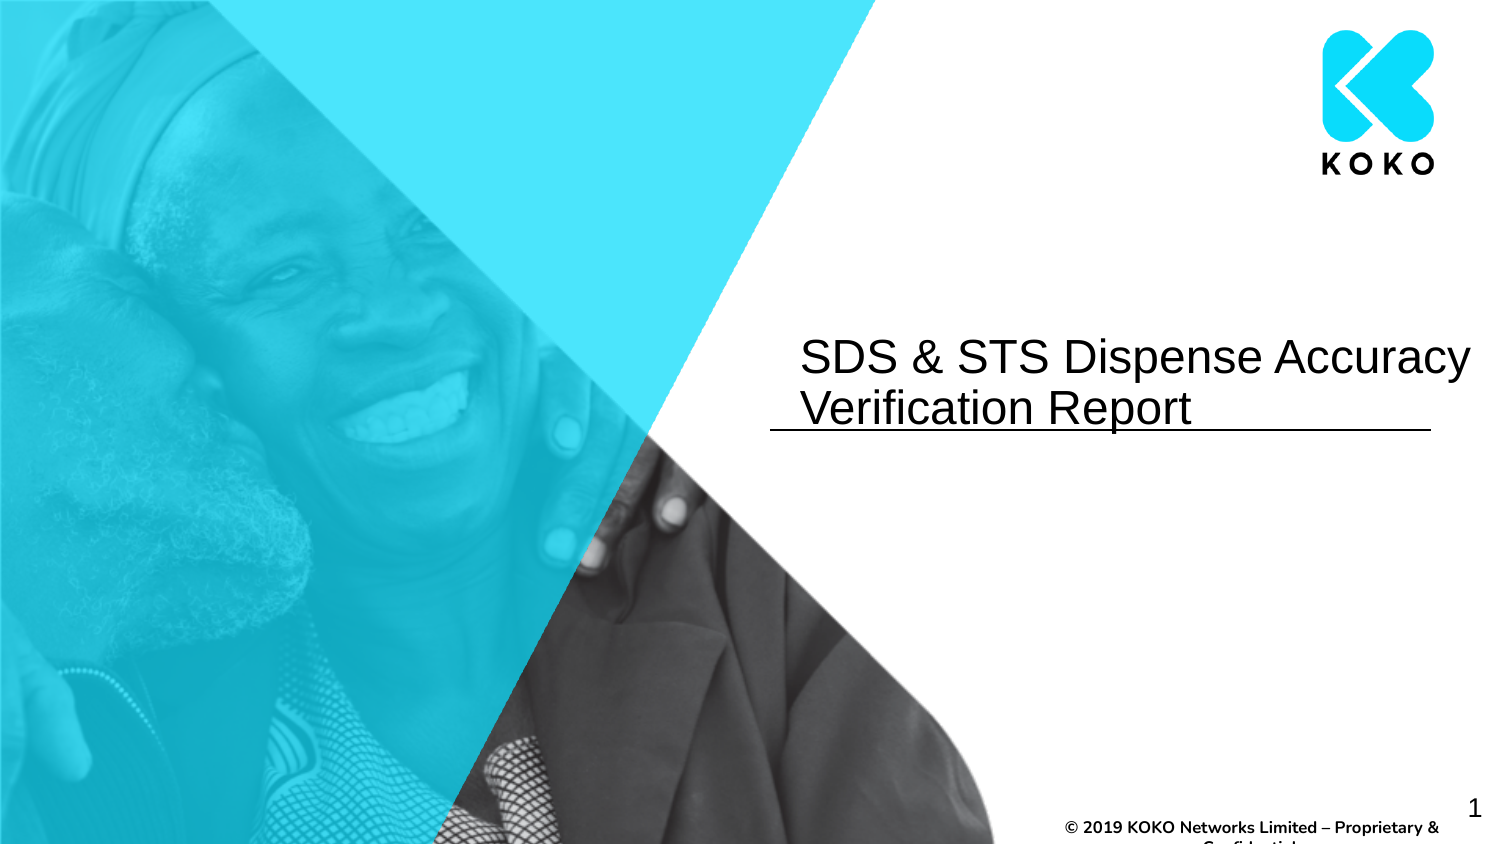

# SDS & STS Dispense Accuracy Verification Report
1